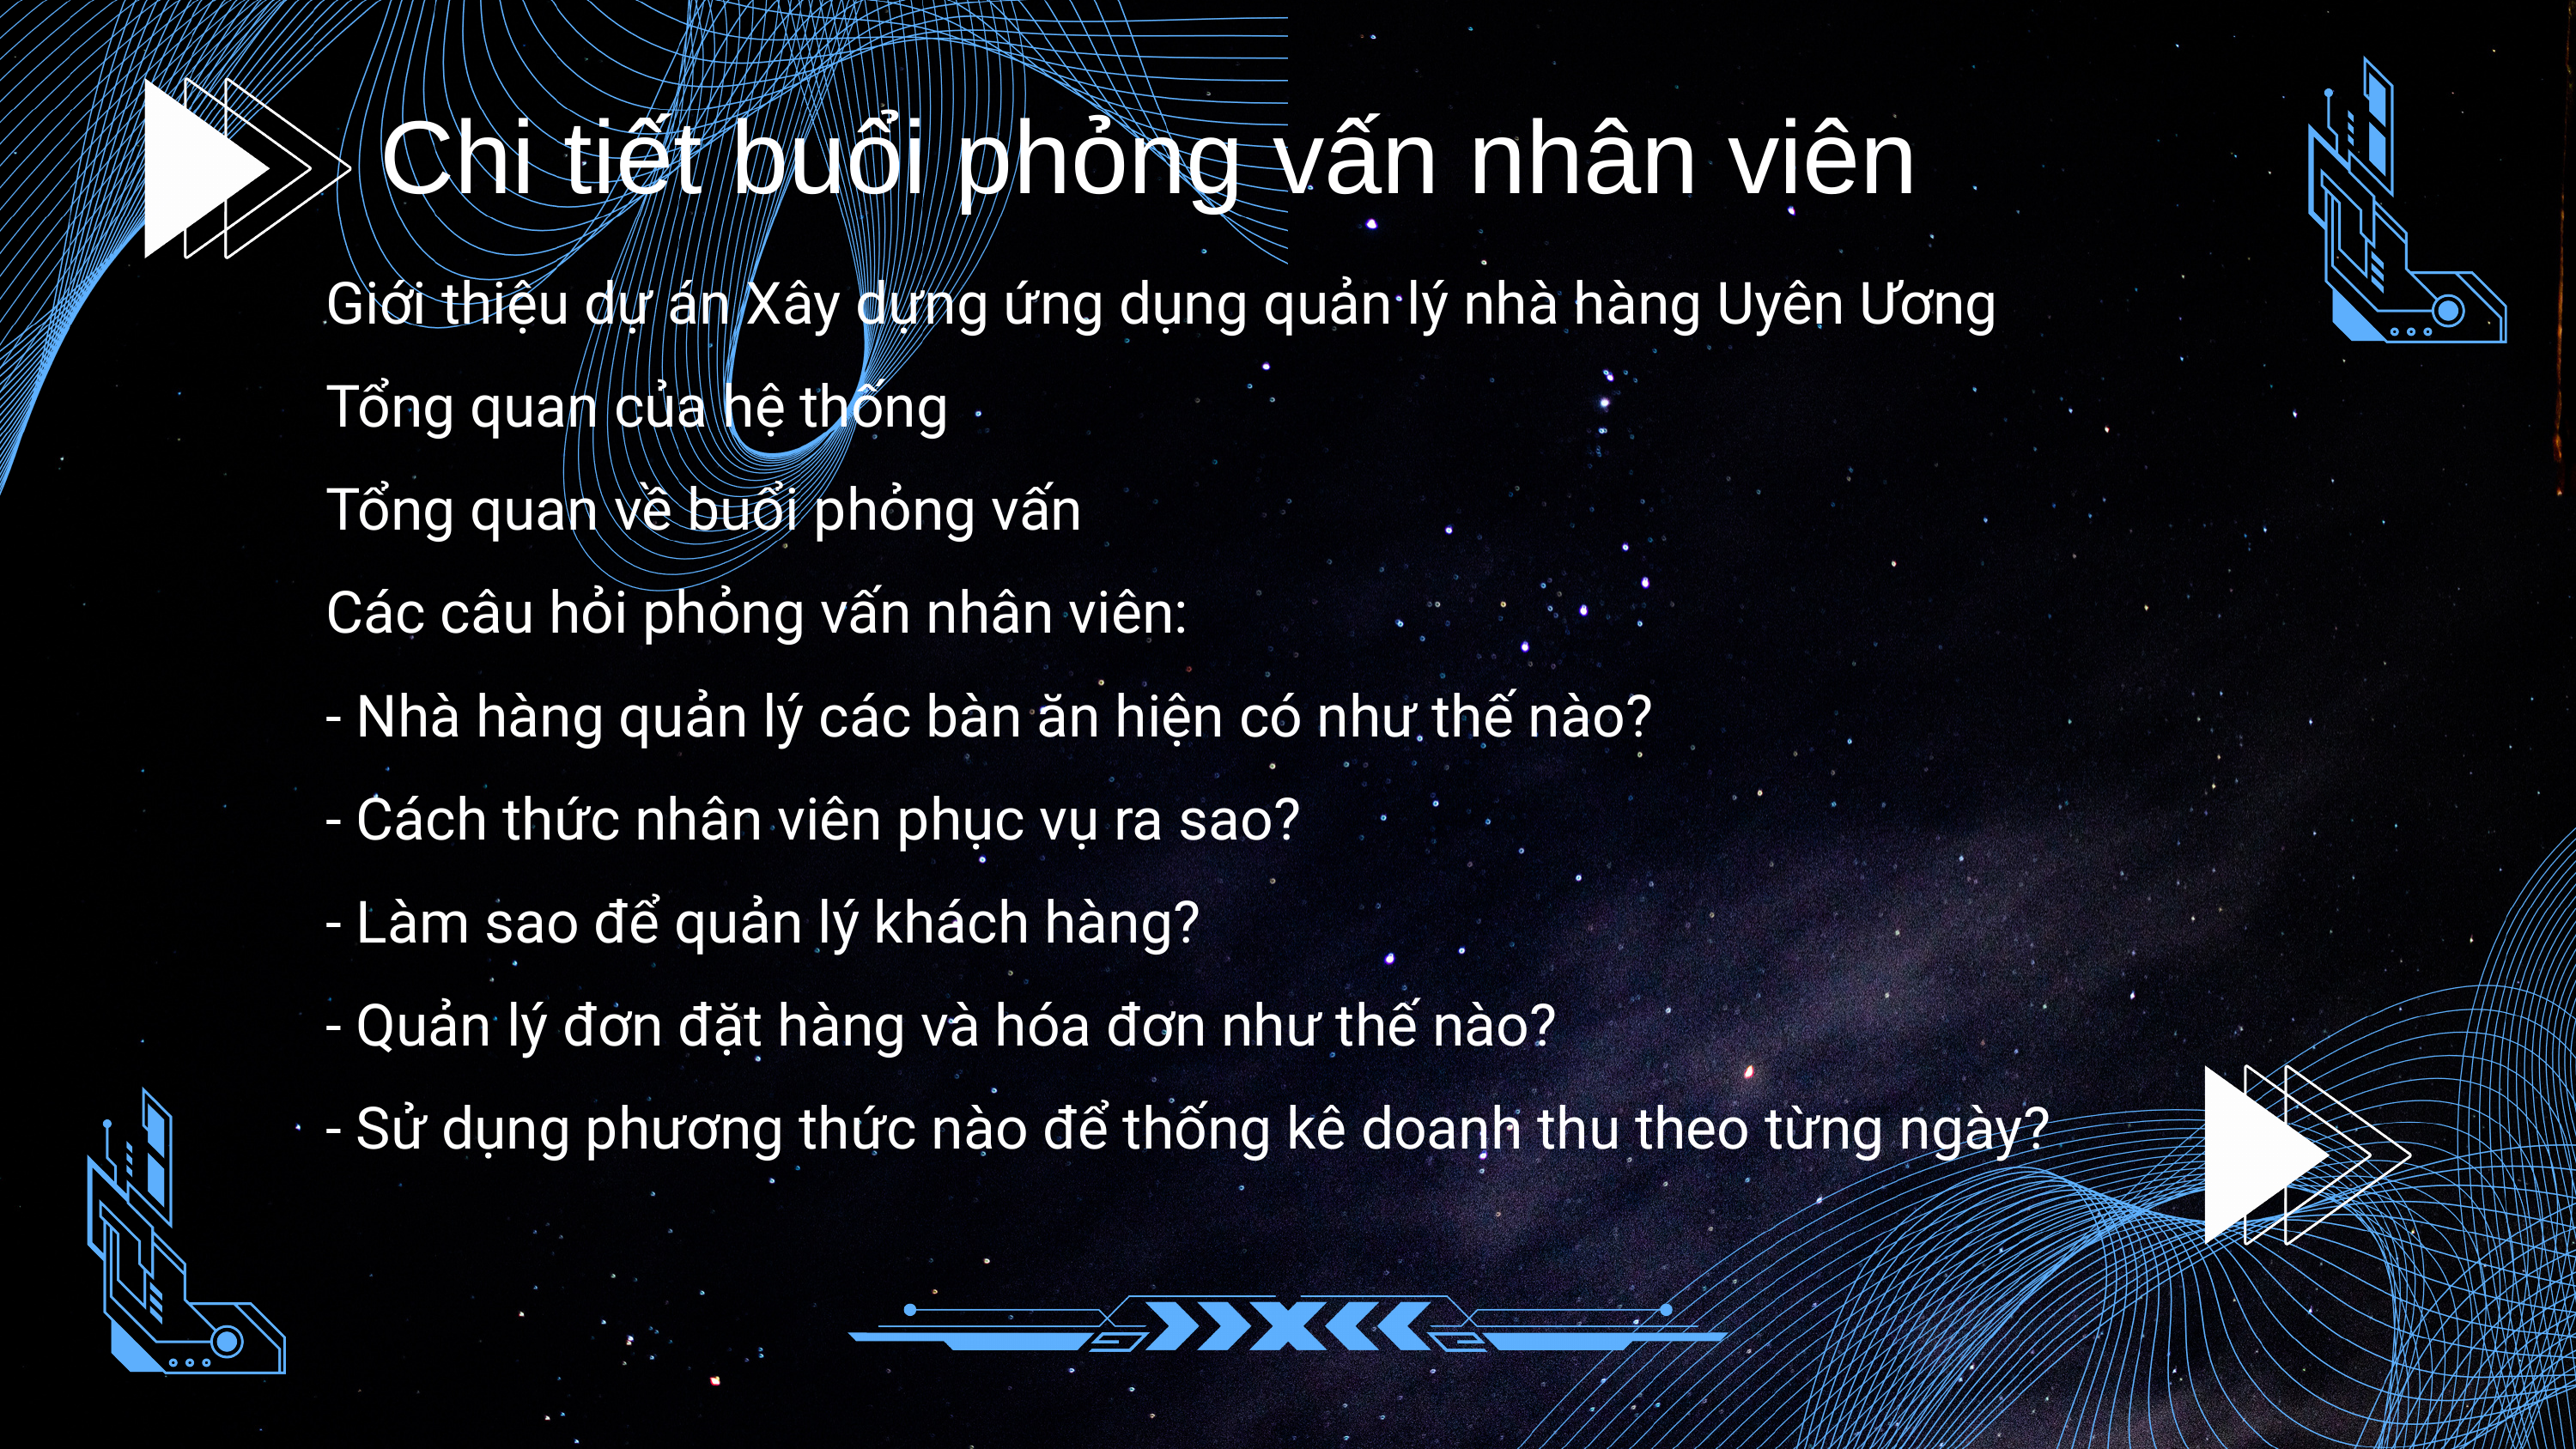

Chi tiết buổi phỏng vấn nhân viên
Giới thiệu dự án Xây dựng ứng dụng quản lý nhà hàng Uyên Ương
Tổng quan của hệ thống
Tổng quan về buổi phỏng vấn
Các câu hỏi phỏng vấn nhân viên:
- Nhà hàng quản lý các bàn ăn hiện có như thế nào?
- Cách thức nhân viên phục vụ ra sao?
- Làm sao để quản lý khách hàng?
- Quản lý đơn đặt hàng và hóa đơn như thế nào?
- Sử dụng phương thức nào để thống kê doanh thu theo từng ngày?